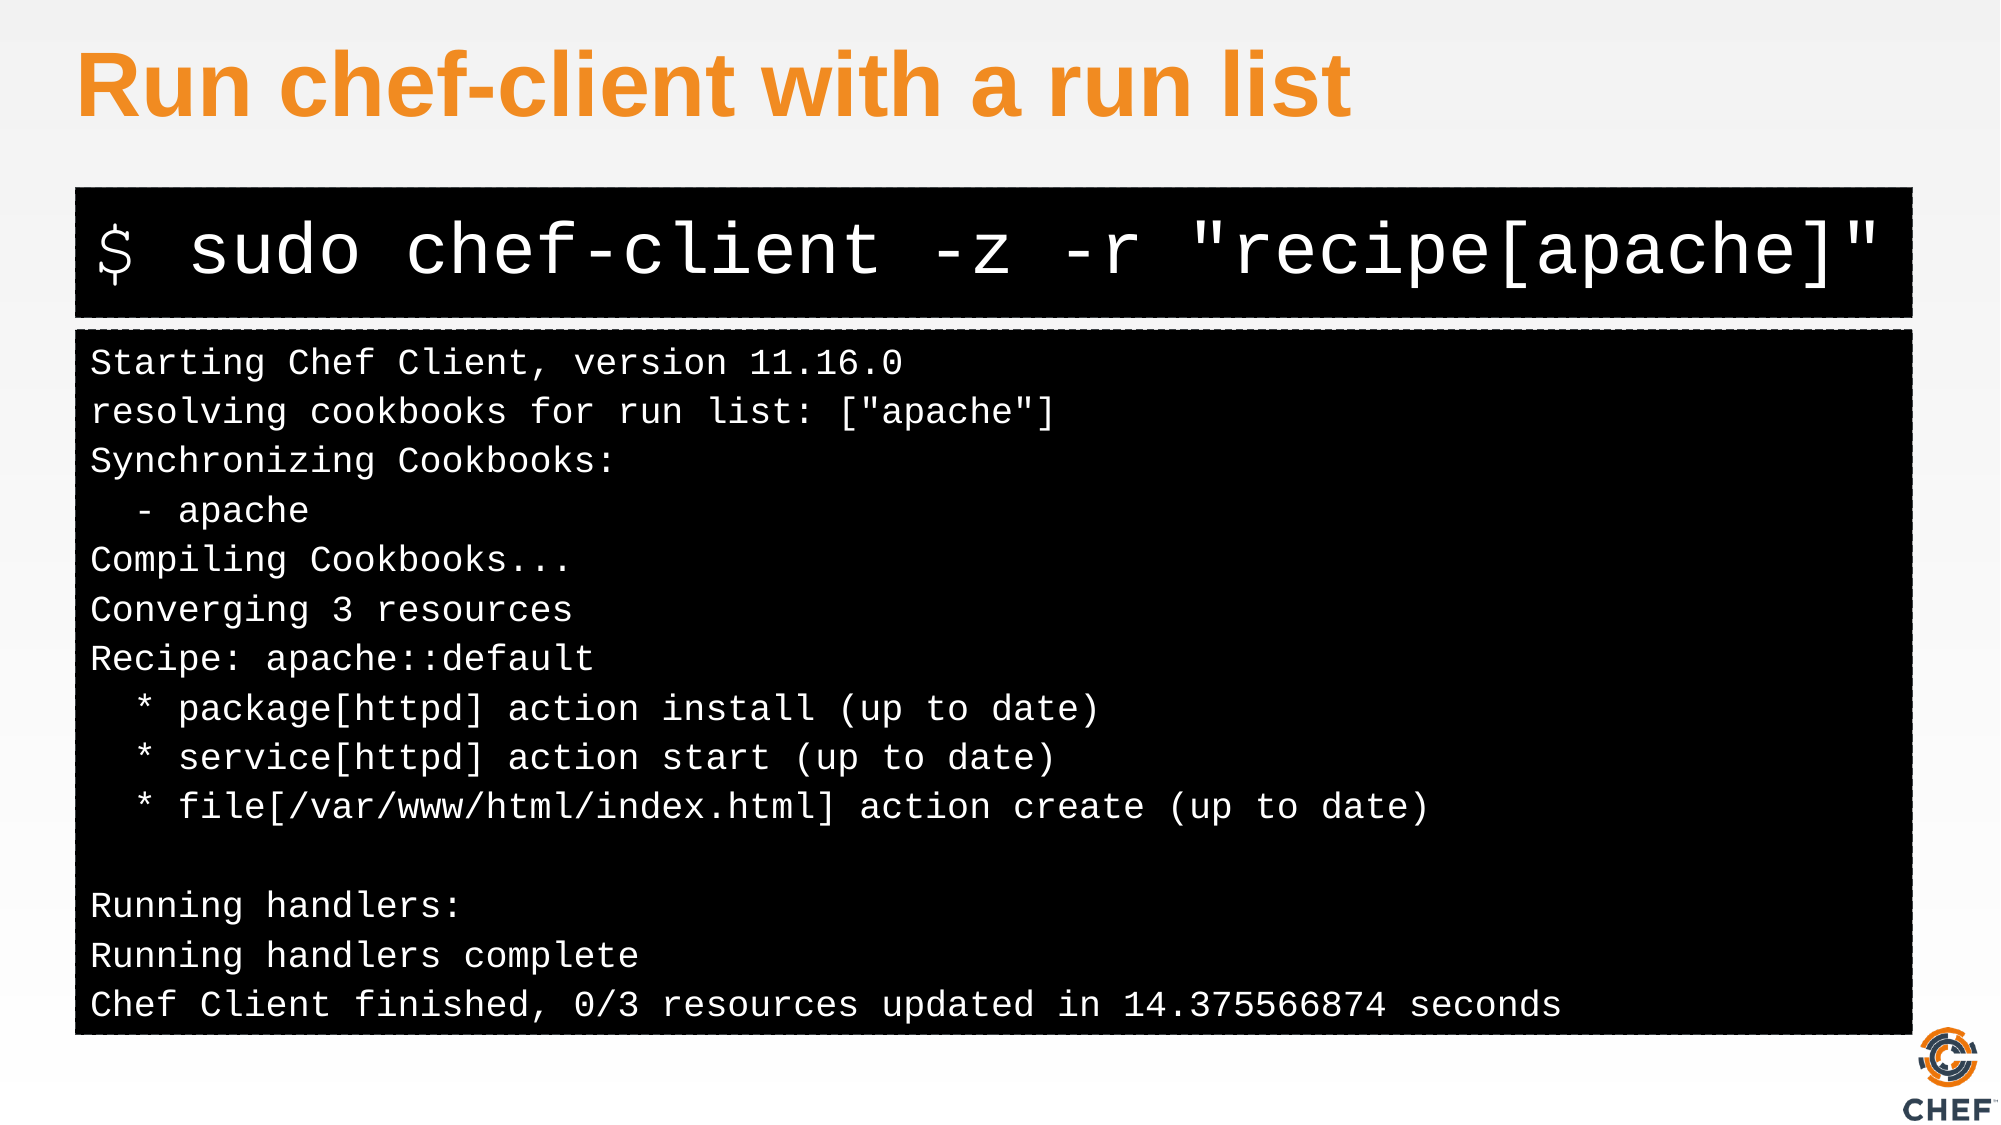

# Run chef-client with a run list
sudo chef-client -z -r "recipe[apache]"
Starting Chef Client, version 11.16.0
resolving cookbooks for run list: ["apache"]
Synchronizing Cookbooks:
  - apache
Compiling Cookbooks...
Converging 3 resources
Recipe: apache::default
  * package[httpd] action install (up to date)
  * service[httpd] action start (up to date)
  * file[/var/www/html/index.html] action create (up to date)

Running handlers:
Running handlers complete
Chef Client finished, 0/3 resources updated in 14.375566874 seconds